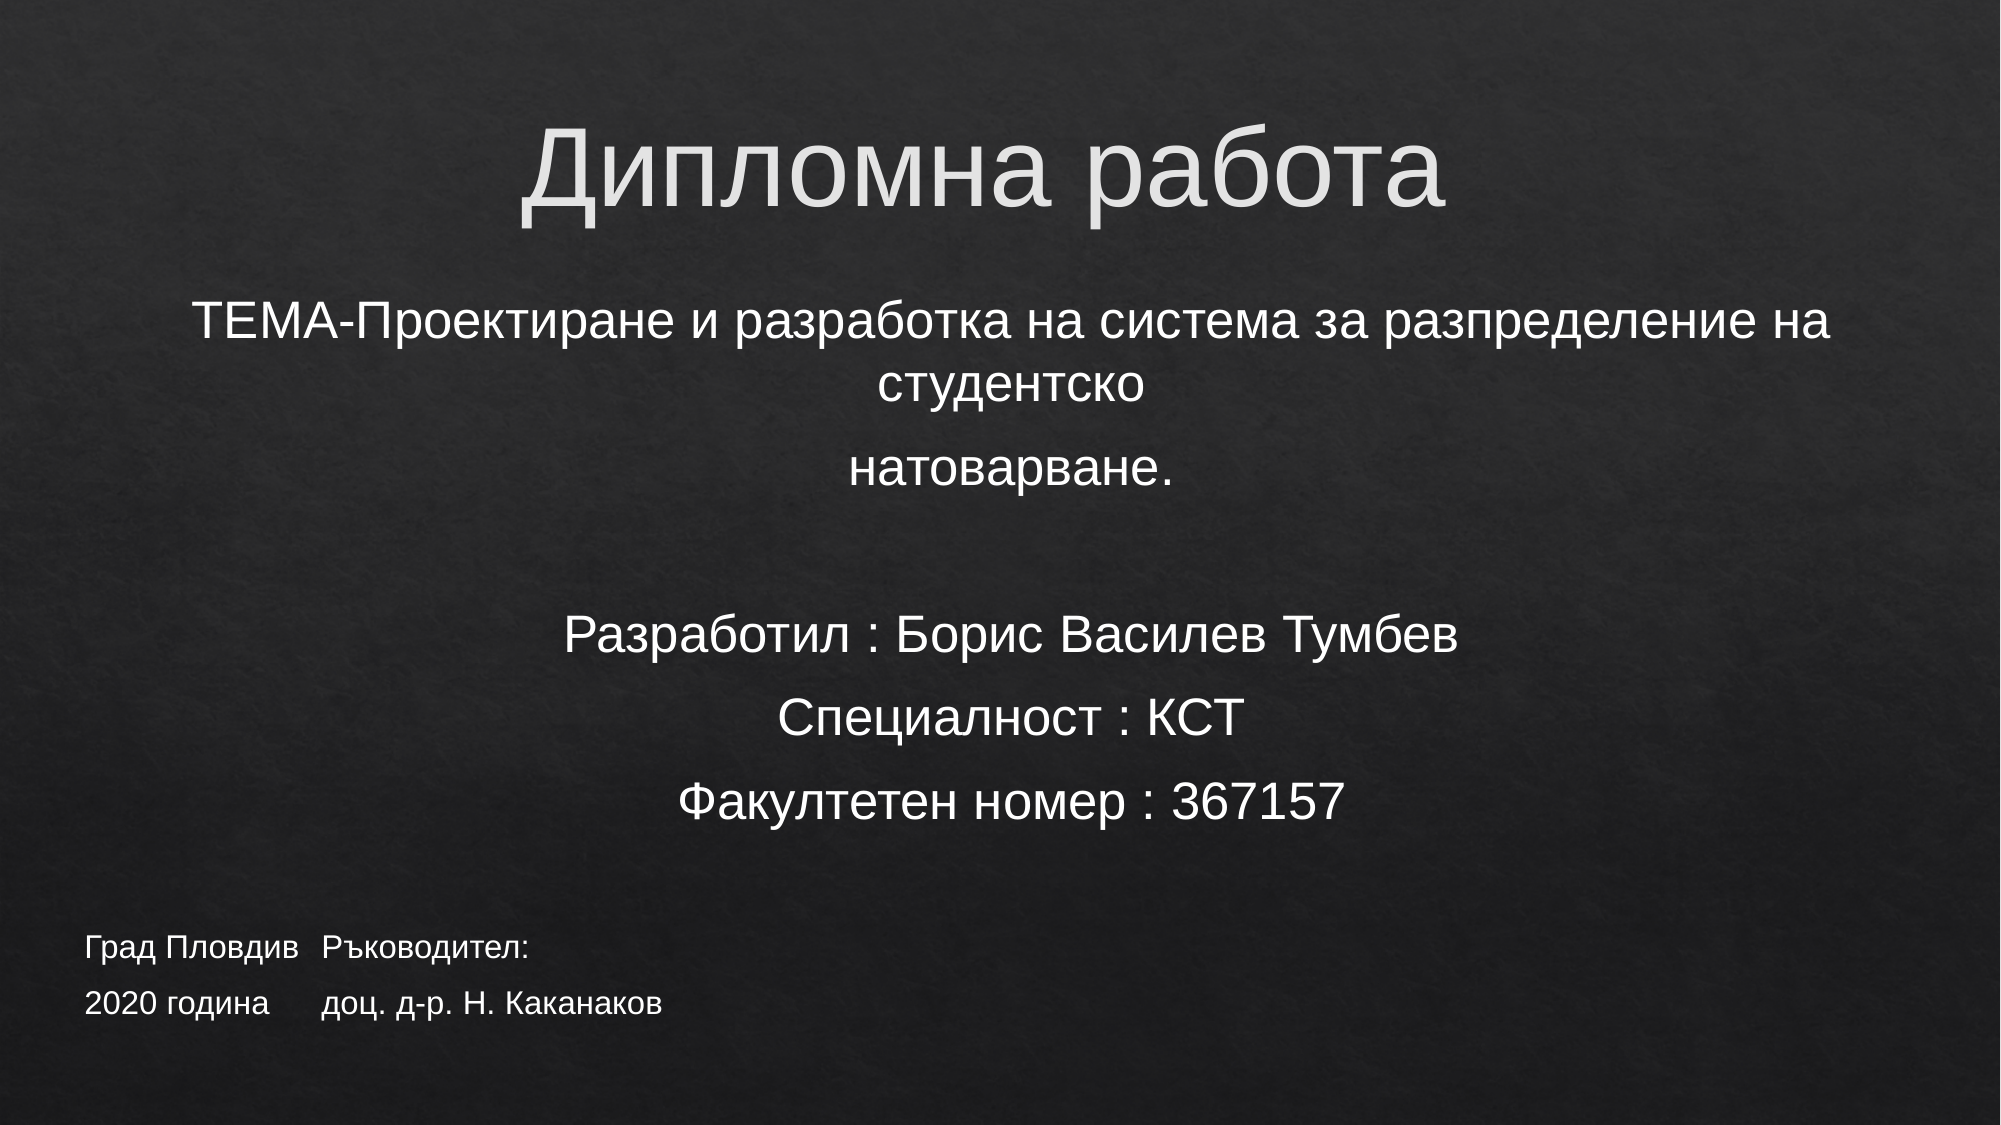

Дипломна работа
ТЕМА-Проектиране и разработка на система за разпределение на студентско
натоварване.

Разработил : Борис Василев Тумбев
Специалност : КСТ
Факултетен номер : 367157

Град Пловдив																Ръководител:
2020 година																	доц. д-р. Н. Каканаков